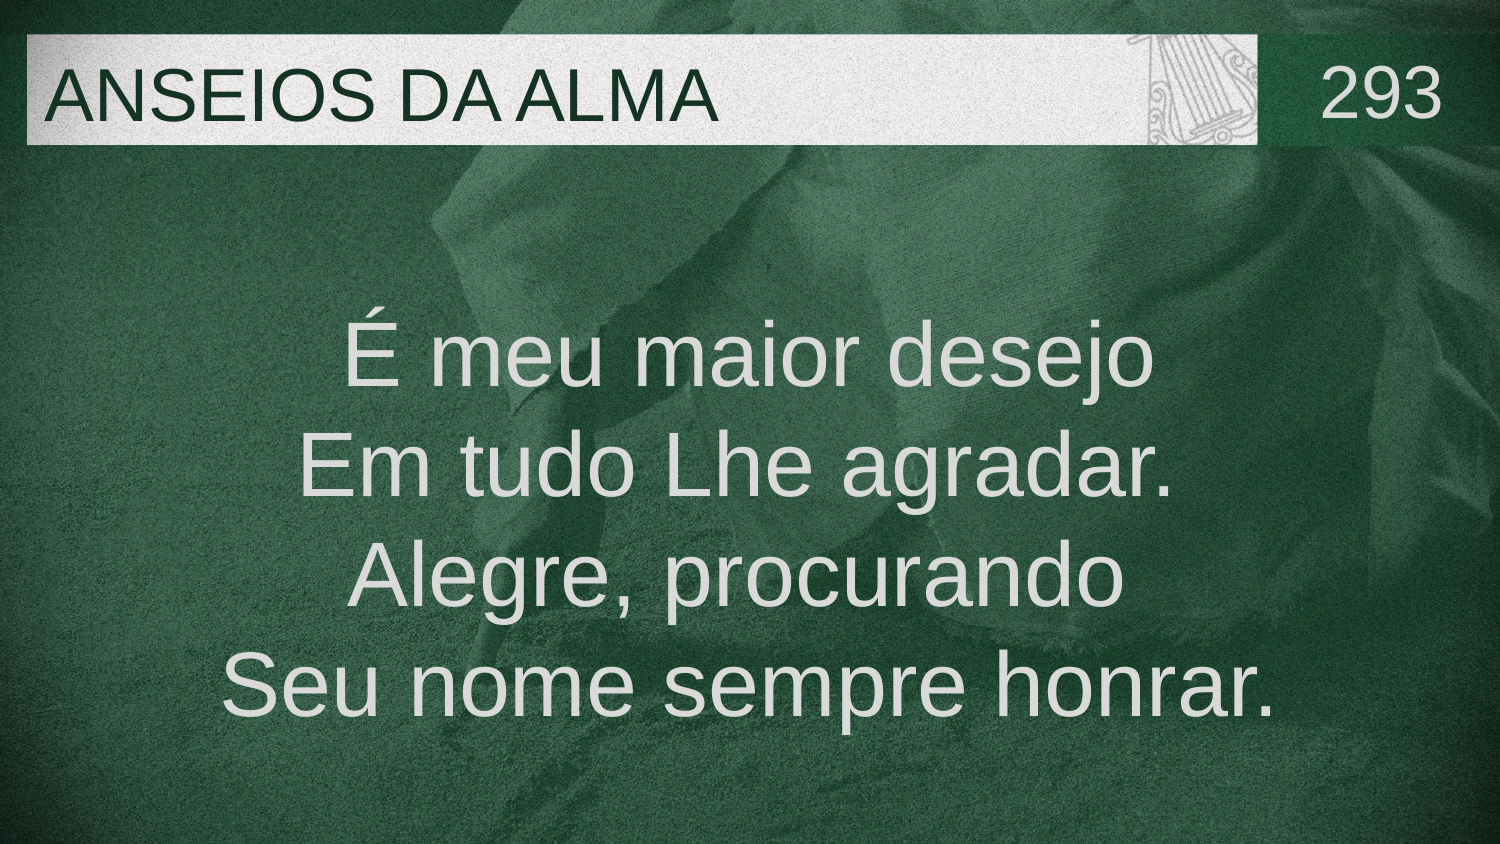

# ANSEIOS DA ALMA
293
É meu maior desejo
Em tudo Lhe agradar.
Alegre, procurando
Seu nome sempre honrar.